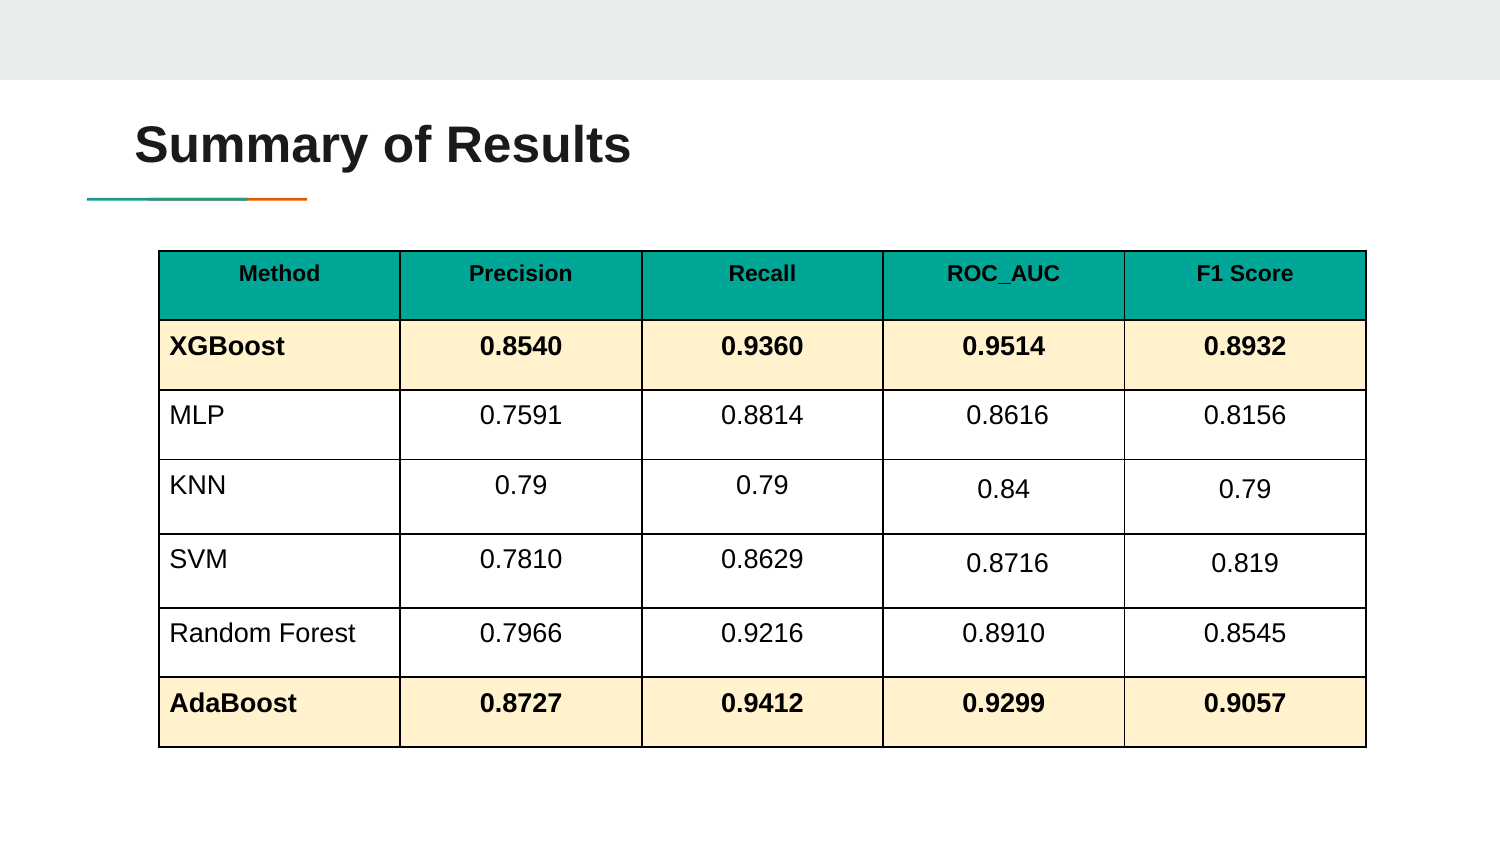

# Summary of Results
| Method | Precision | Recall | ROC\_AUC | F1 Score |
| --- | --- | --- | --- | --- |
| XGBoost | 0.8540 | 0.9360 | 0.9514 | 0.8932 |
| MLP | 0.7591 | 0.8814 | 0.8616 | 0.8156 |
| KNN | 0.79 | 0.79 | 0.84 | 0.79 |
| SVM | 0.7810 | 0.8629 | 0.8716 | 0.819 |
| Random Forest | 0.7966 | 0.9216 | 0.8910 | 0.8545 |
| AdaBoost | 0.8727 | 0.9412 | 0.9299 | 0.9057 |